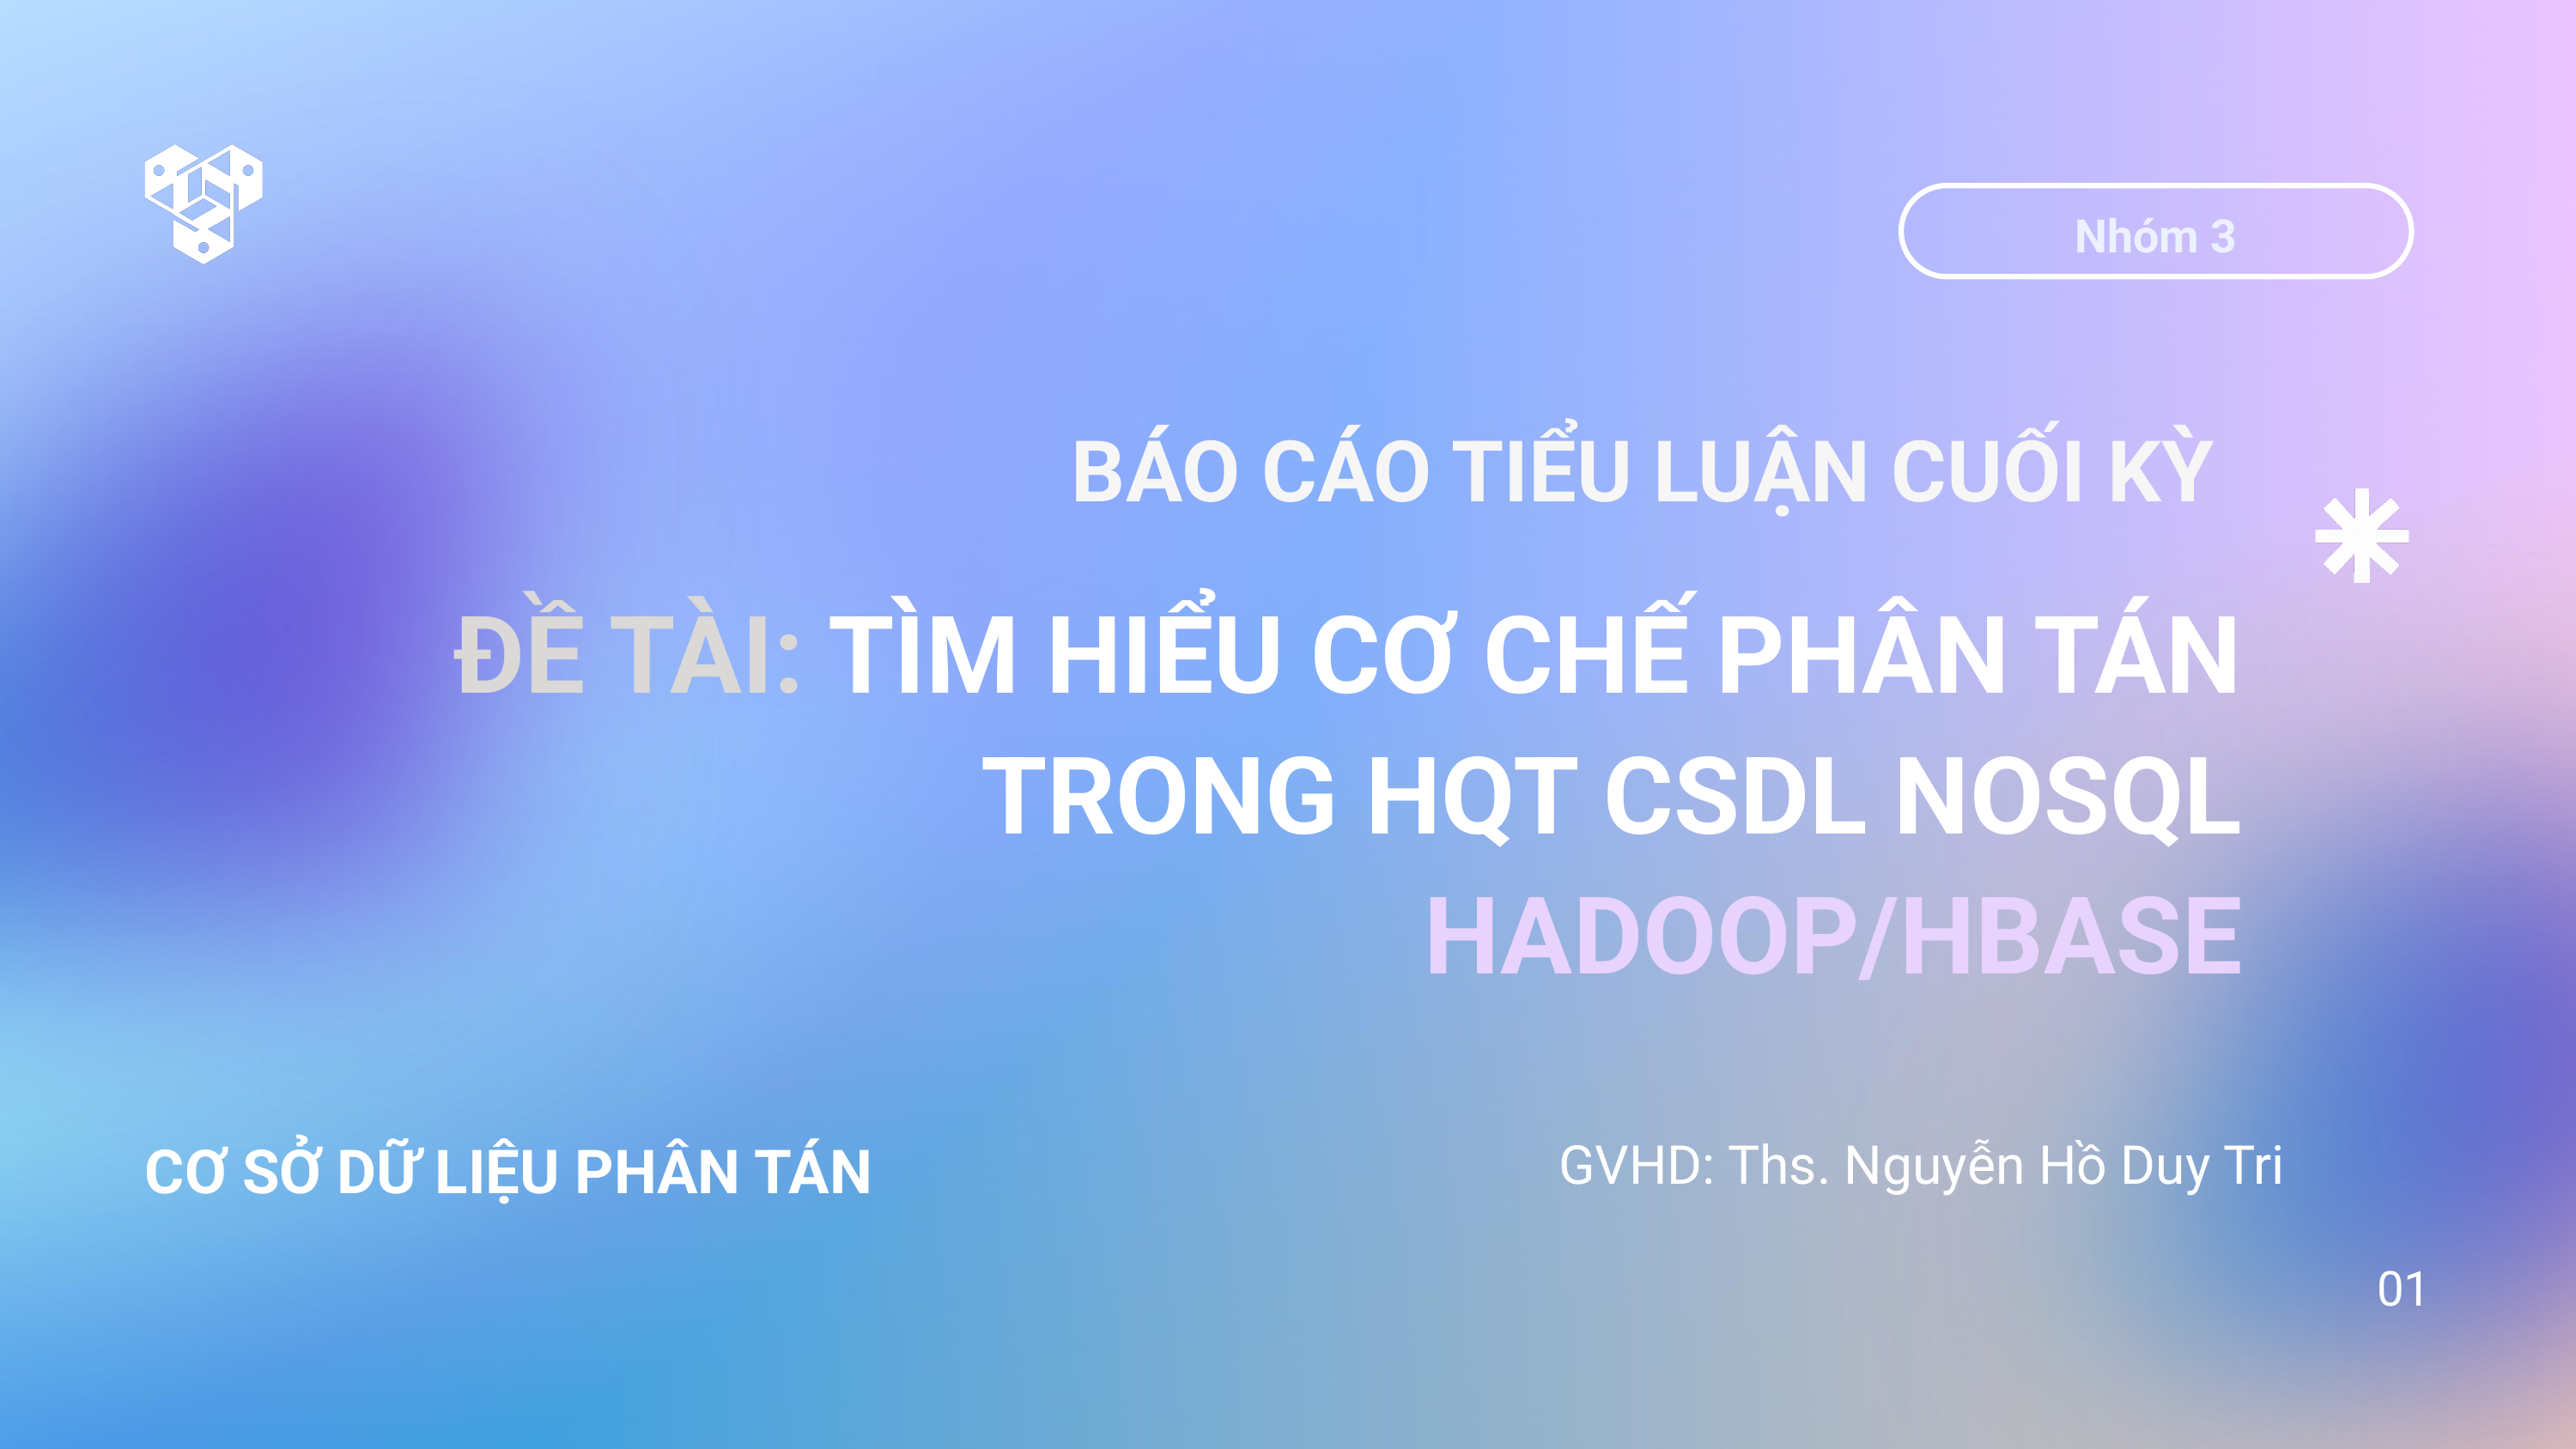

Nhóm 3
BÁO CÁO TIỂU LUẬN CUỐI KỲ

 ĐỀ TÀI: TÌM HIỂU CƠ CHẾ PHÂN TÁN TRONG HQT CSDL NOSQL HADOOP/HBASE
CƠ SỞ DỮ LIỆU PHÂN TÁN
GVHD: Ths. Nguyễn Hồ Duy Tri
01